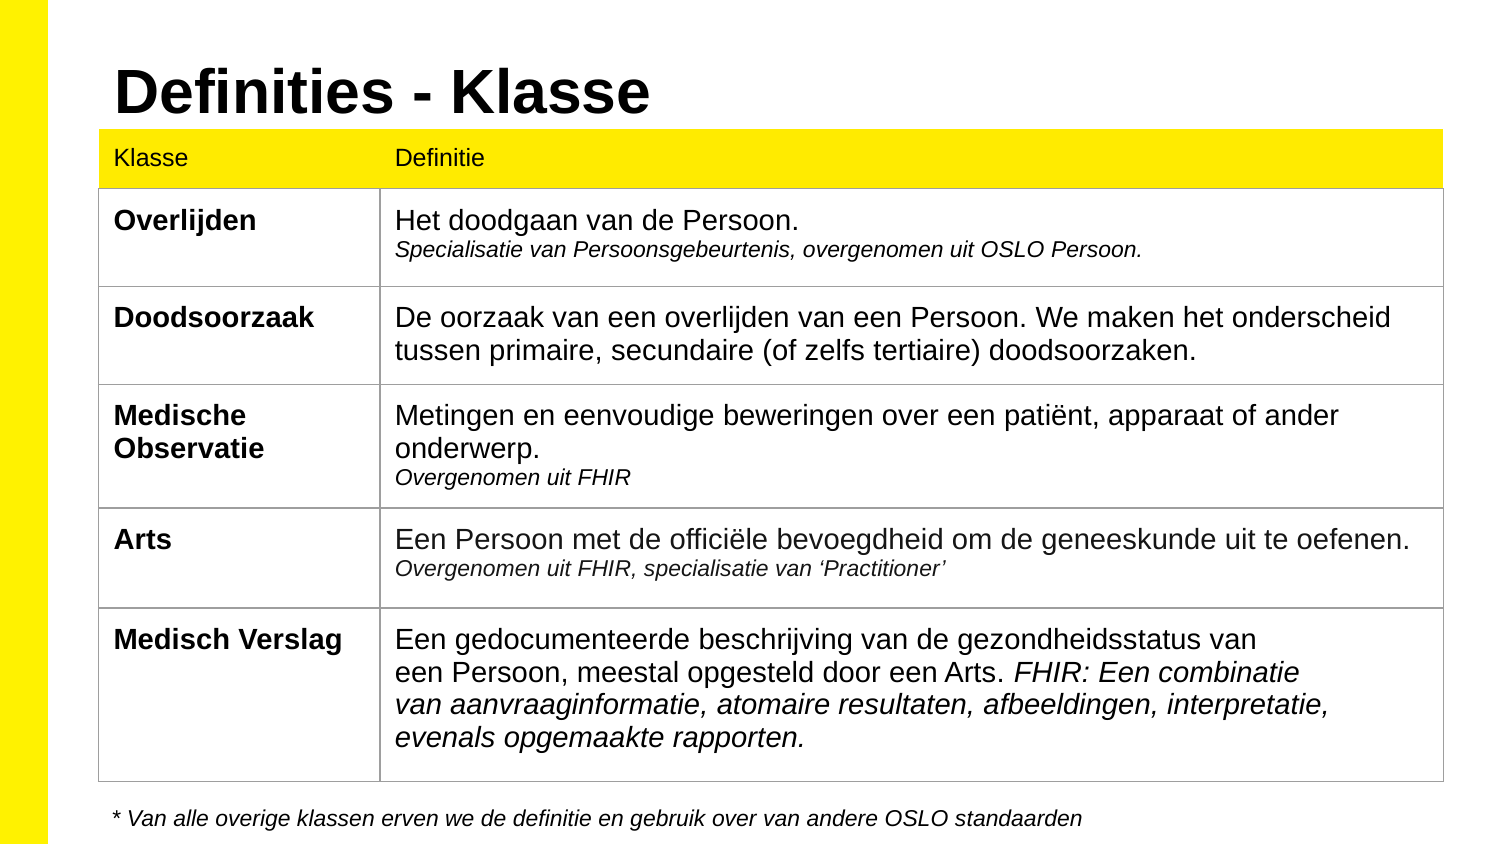

Definities - Klasse
| Klasse | Definitie |
| --- | --- |
| Overlijden | Het doodgaan van de Persoon.  Specialisatie van Persoonsgebeurtenis, overgenomen uit OSLO Persoon. |
| Doodsoorzaak | De oorzaak van een overlijden van een Persoon. We maken het onderscheid tussen primaire, secundaire (of zelfs tertiaire) doodsoorzaken. |
| Medische Observatie | Metingen en eenvoudige beweringen over een patiënt, apparaat of ander onderwerp.  Overgenomen uit FHIR |
| Arts | Een Persoon met de officiële bevoegdheid om de geneeskunde uit te oefenen. Overgenomen uit FHIR, specialisatie van ‘Practitioner’ |
| Medisch Verslag | Een gedocumenteerde beschrijving van de gezondheidsstatus van een Persoon, meestal opgesteld door een Arts. FHIR: Een combinatie van aanvraaginformatie, atomaire resultaten, afbeeldingen, interpretatie, evenals opgemaakte rapporten. |
* Van alle overige klassen erven we de definitie en gebruik over van andere OSLO standaarden